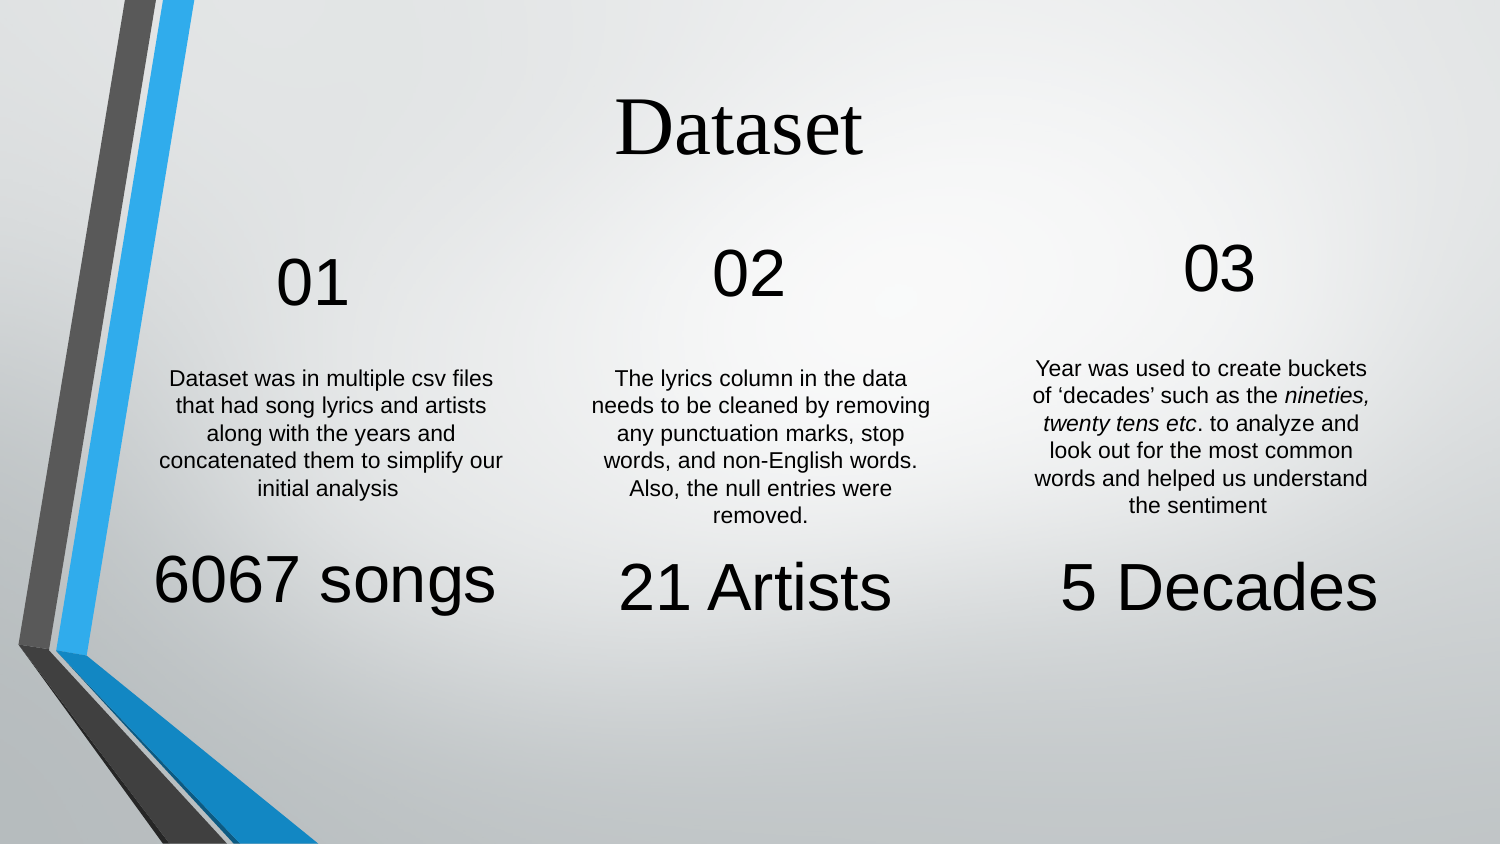

Dataset
03
02
# 01
Year was used to create buckets of ‘decades’ such as the nineties, twenty tens etc. to analyze and look out for the most common words and helped us understand the sentiment

Dataset was in multiple csv files that had song lyrics and artists along with the years and concatenated them to simplify our initial analysis
The lyrics column in the data needs to be cleaned by removing any punctuation marks, stop words, and non-English words. Also, the null entries were removed.
6067 songs
21 Artists
5 Decades